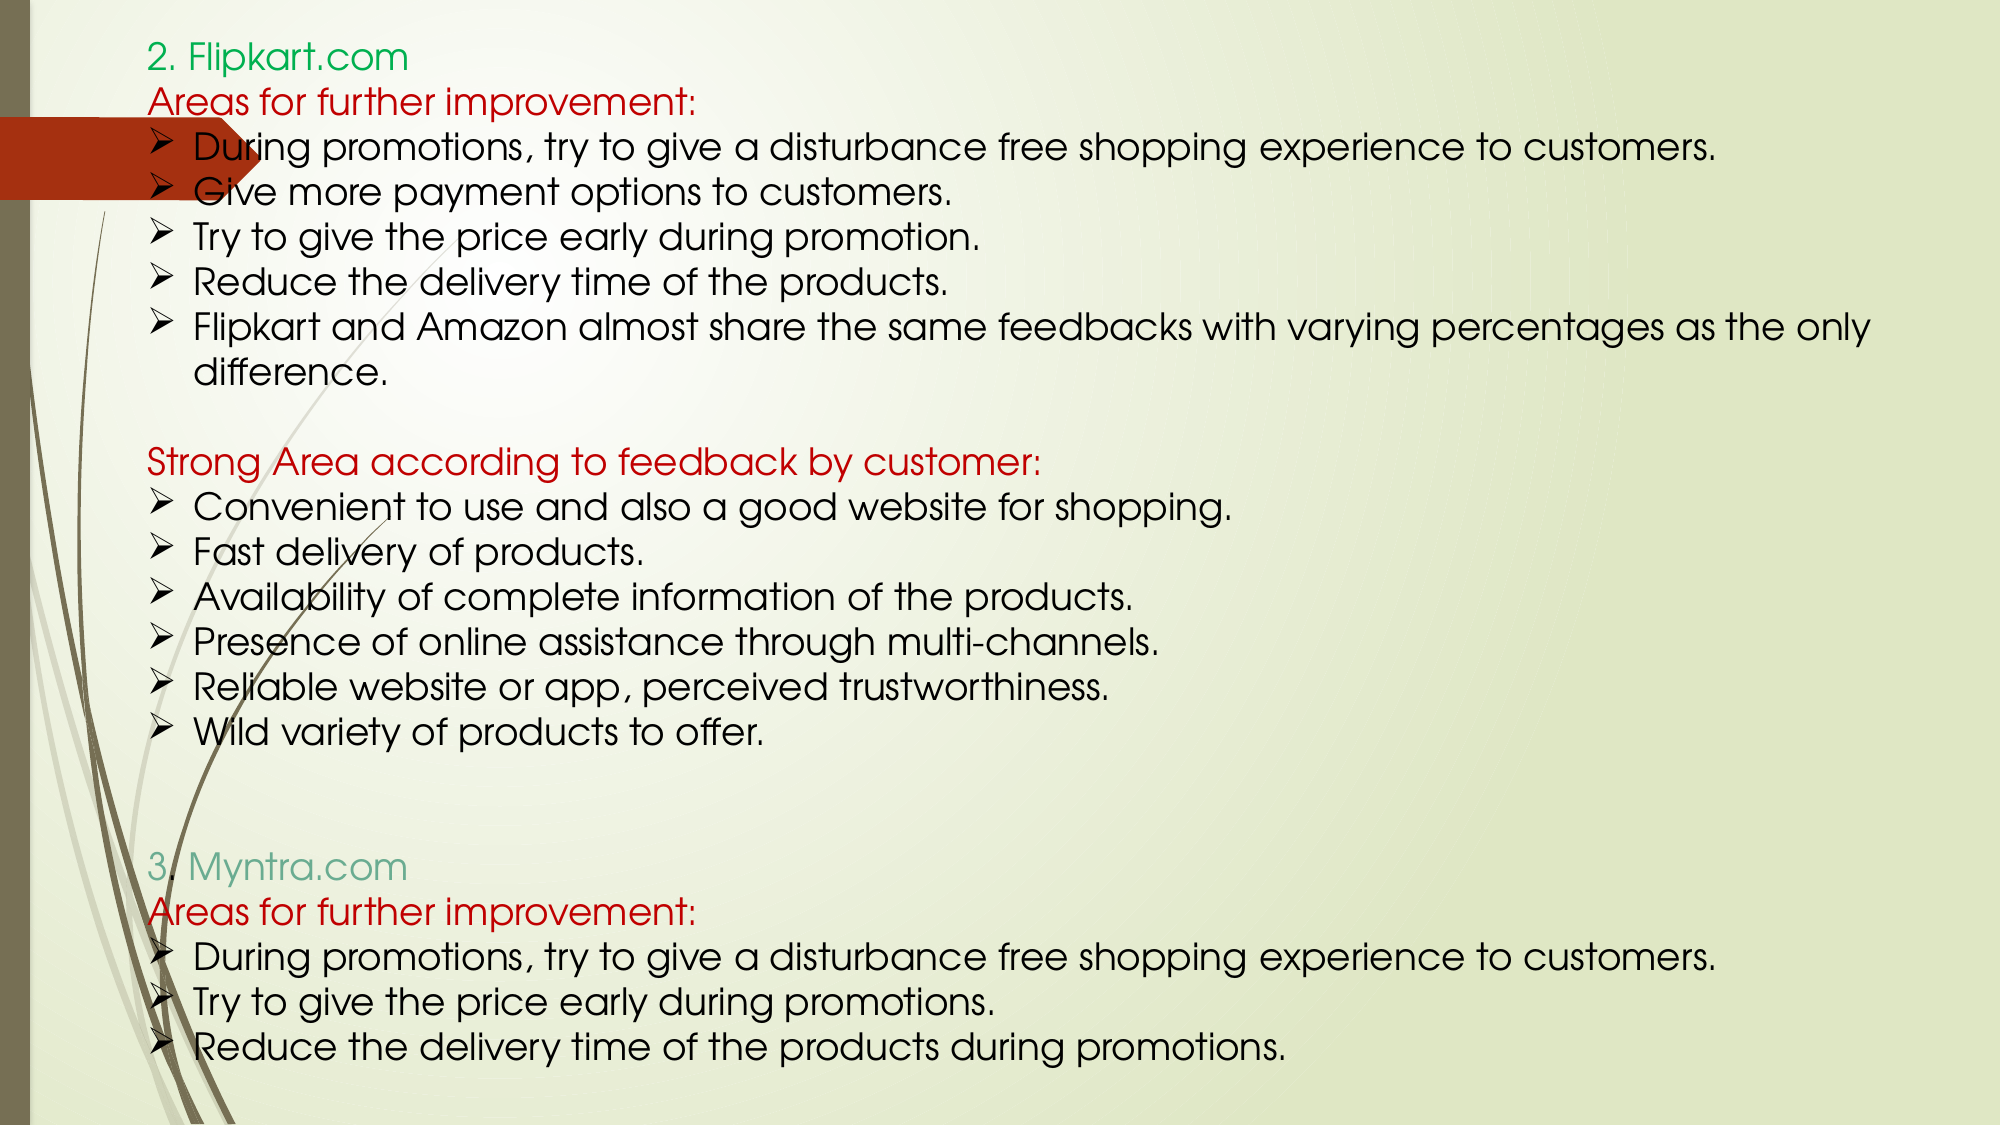

2. Flipkart.com
Areas for further improvement:
During promotions, try to give a disturbance free shopping experience to customers.
Give more payment options to customers.
Try to give the price early during promotion.
Reduce the delivery time of the products.
Flipkart and Amazon almost share the same feedbacks with varying percentages as the only difference.

Strong Area according to feedback by customer:
Convenient to use and also a good website for shopping.
Fast delivery of products.
Availability of complete information of the products.
Presence of online assistance through multi-channels.
Reliable website or app, perceived trustworthiness.
Wild variety of products to offer.

3. Myntra.com
Areas for further improvement:
During promotions, try to give a disturbance free shopping experience to customers.
Try to give the price early during promotions.
Reduce the delivery time of the products during promotions.